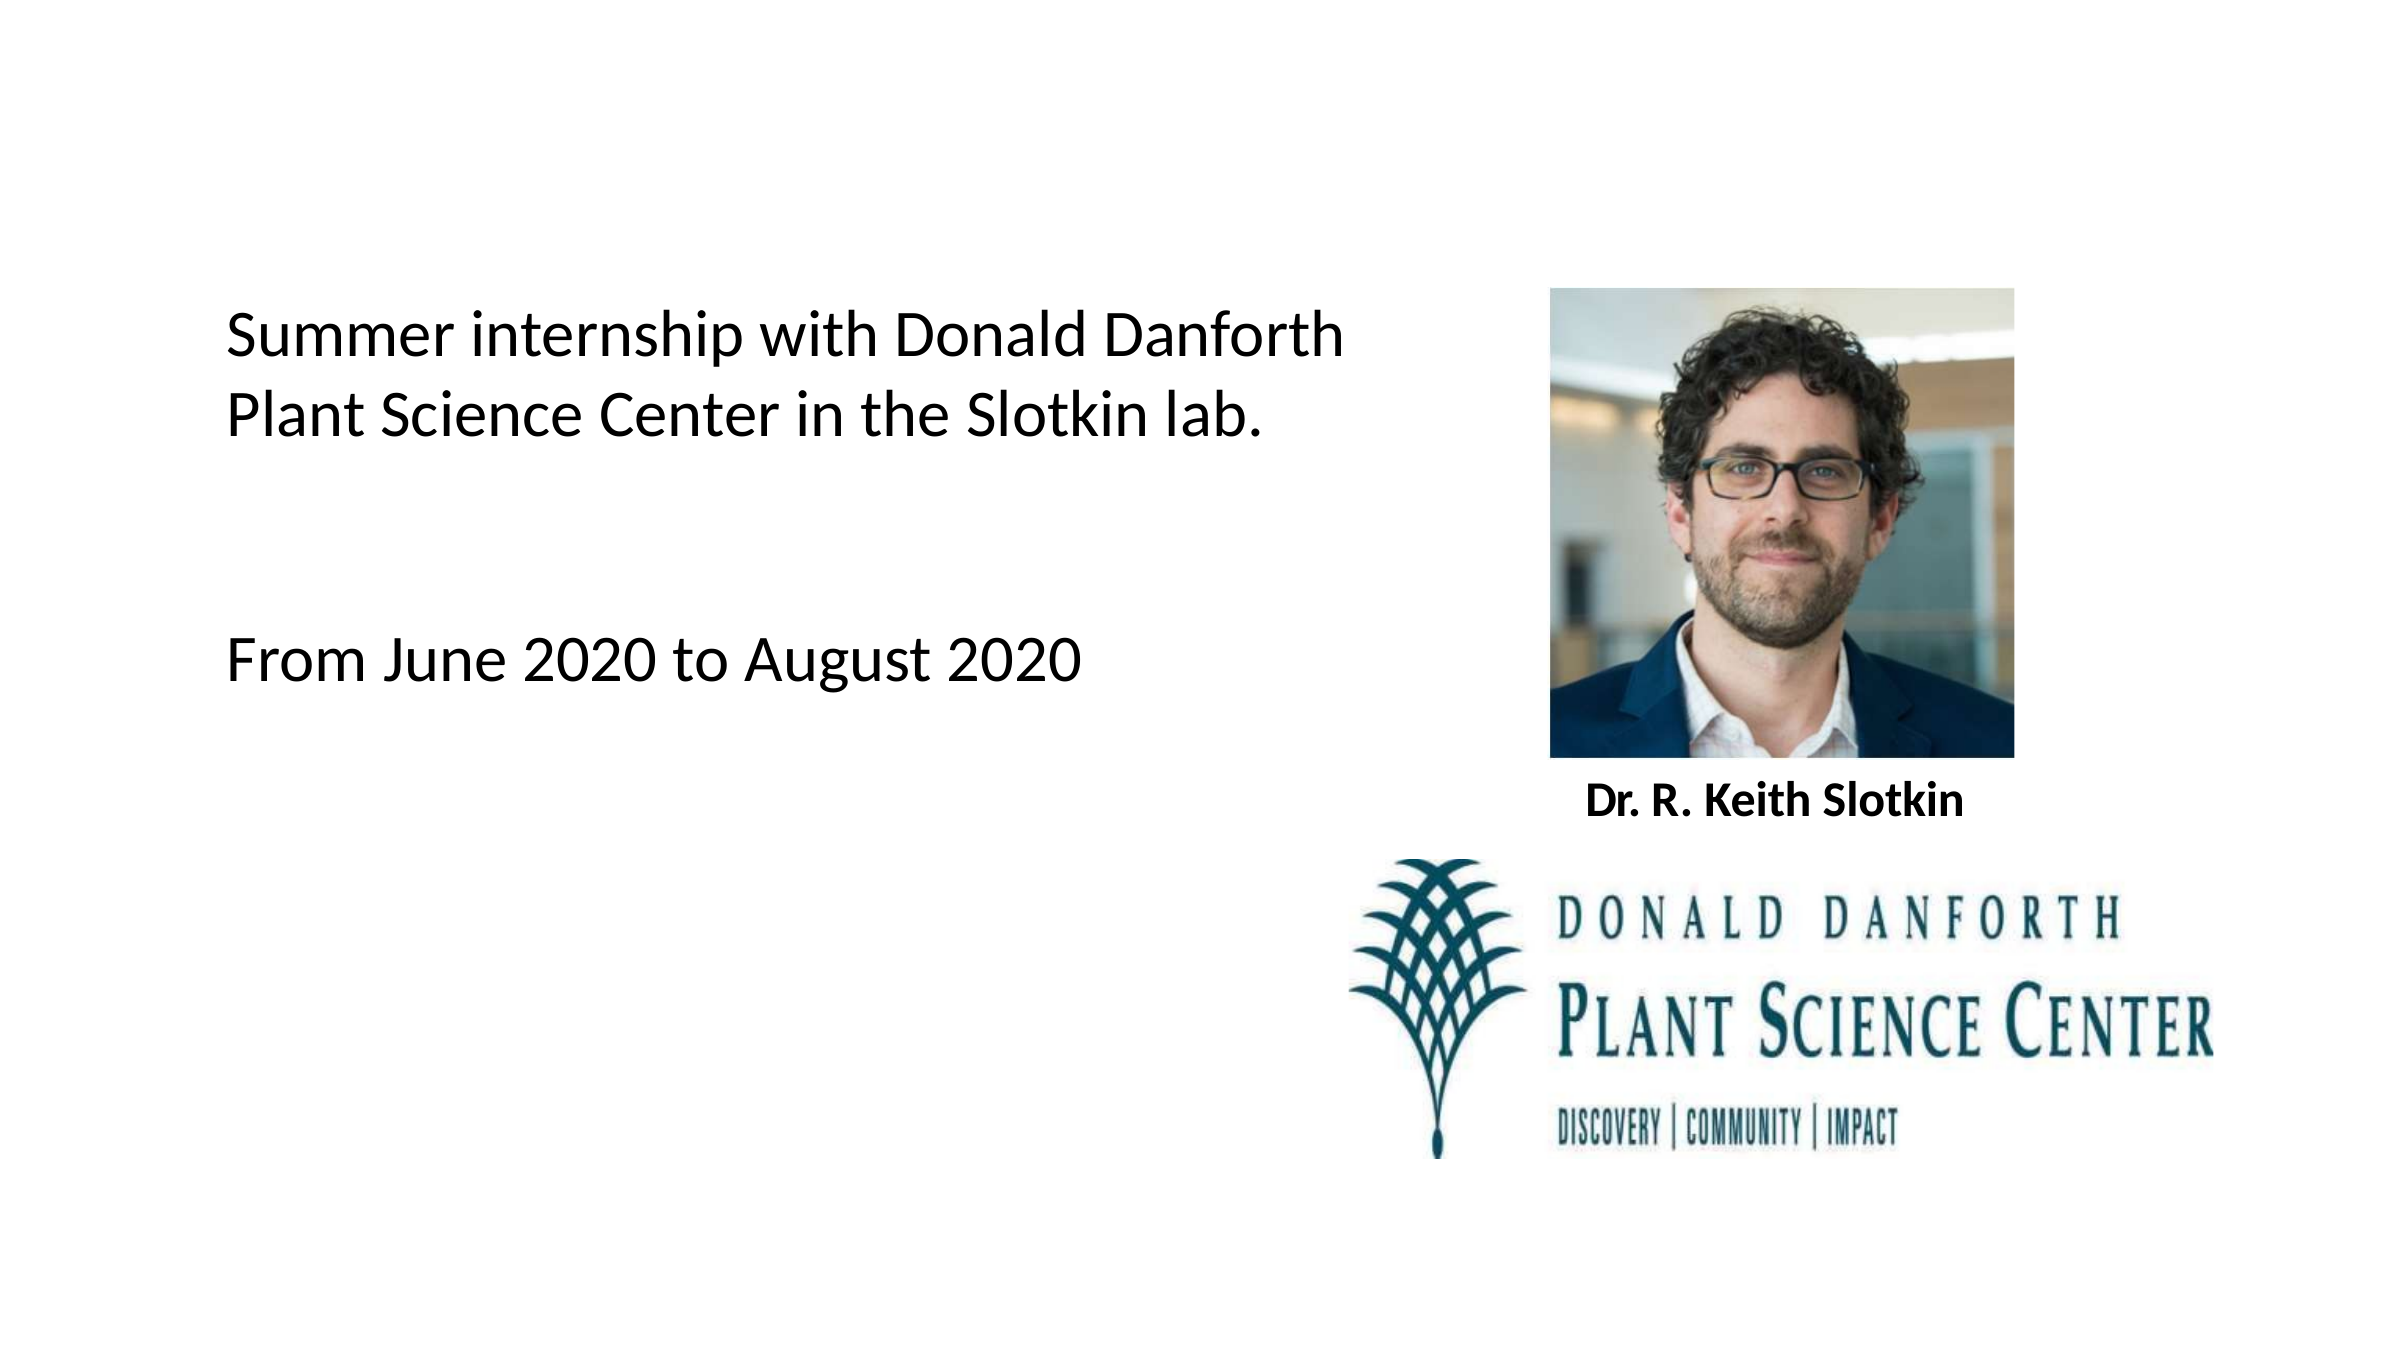

Summer internship with Donald Danforth Plant Science Center in the Slotkin lab.

From June 2020 to August 2020

Dr. R. Keith Slotkin